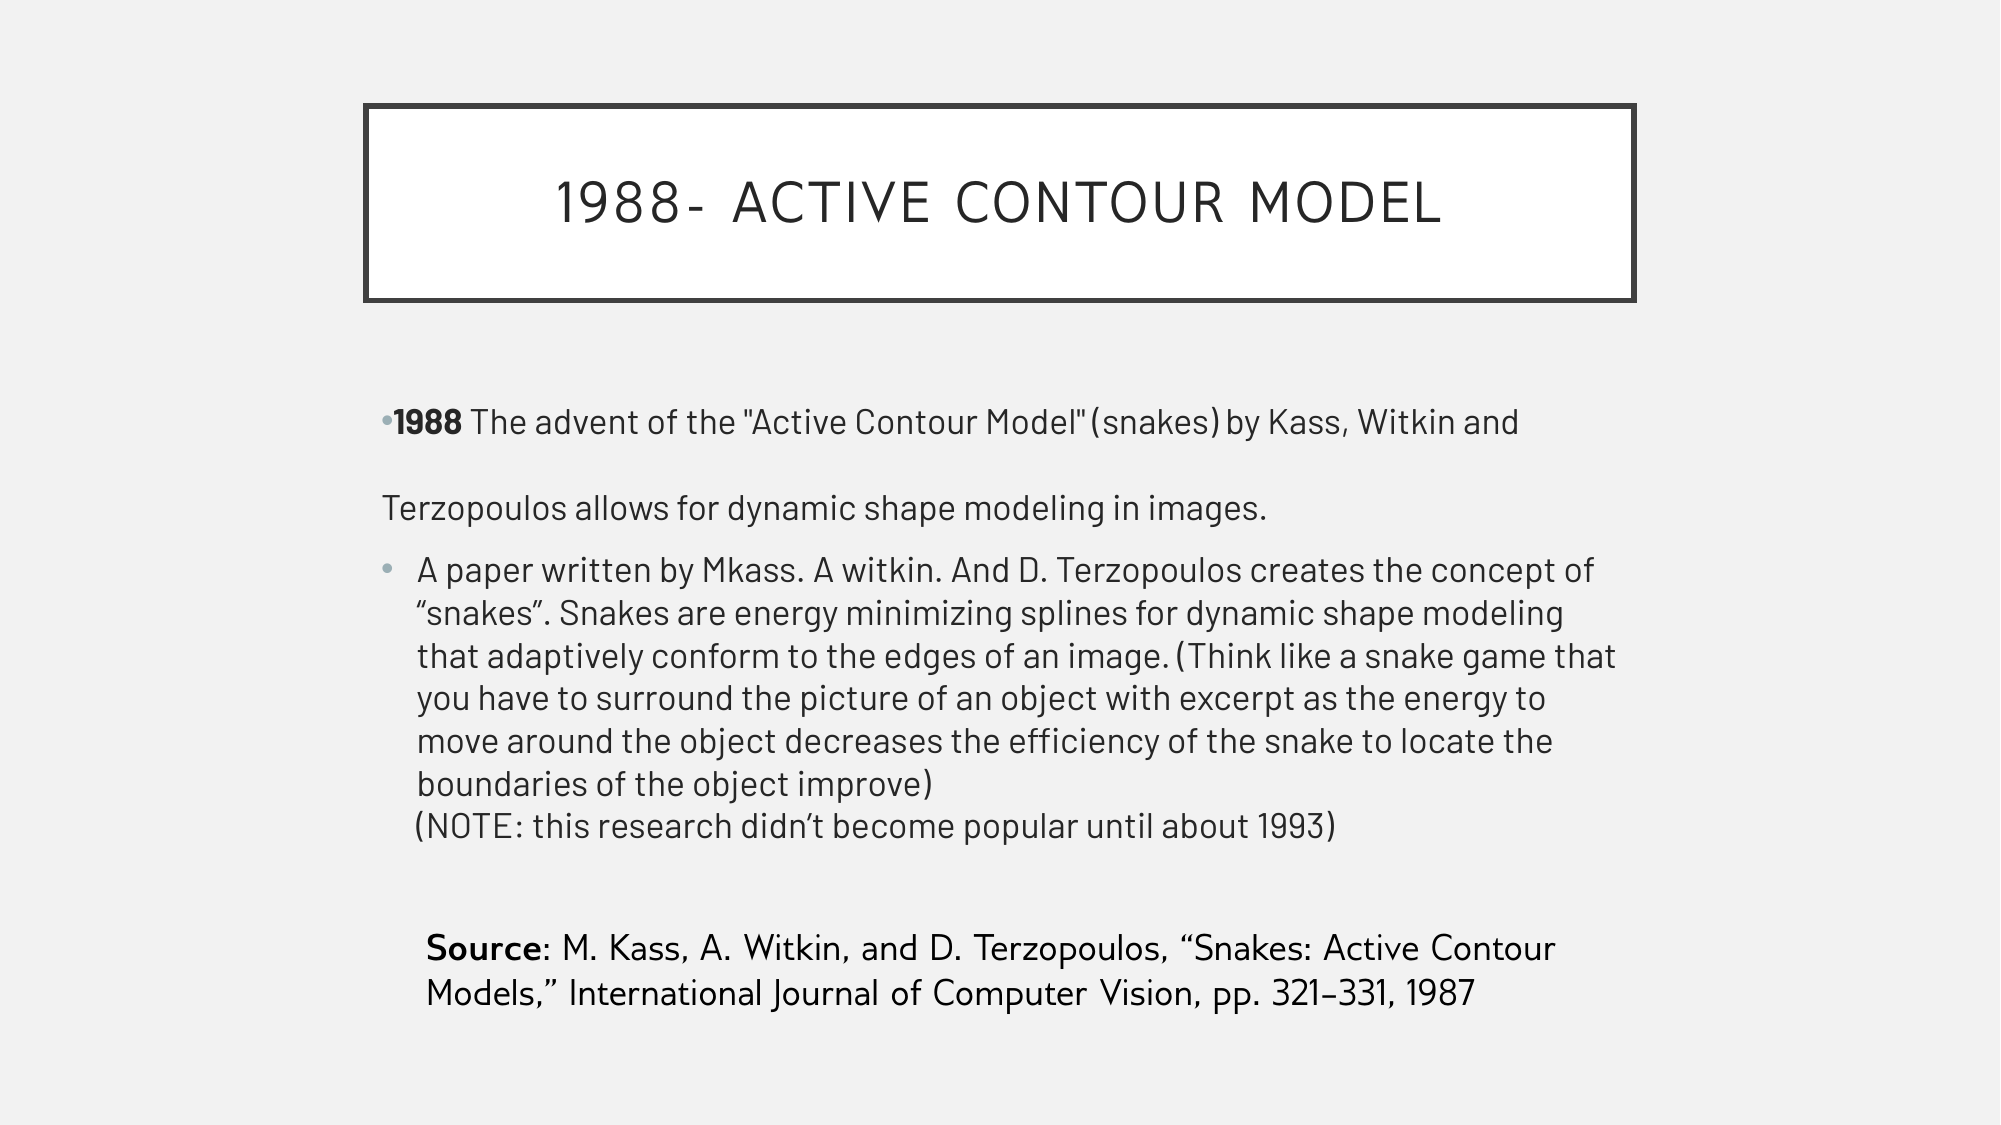

# 1988- Active Contour Model
1988 The advent of the "Active Contour Model" (snakes) by Kass, Witkin and Terzopoulos allows for dynamic shape modeling in images.
A paper written by Mkass. A witkin. And D. Terzopoulos creates the concept of “snakes”. Snakes are energy minimizing splines for dynamic shape modeling that adaptively conform to the edges of an image. (Think like a snake game that you have to surround the picture of an object with excerpt as the energy to move around the object decreases the efficiency of the snake to locate the boundaries of the object improve)
(NOTE: this research didn’t become popular until about 1993)
Source: M. Kass, A. Witkin, and D. Terzopoulos, “Snakes: Active Contour Models,” International Journal of Computer Vision, pp. 321–331, 1987